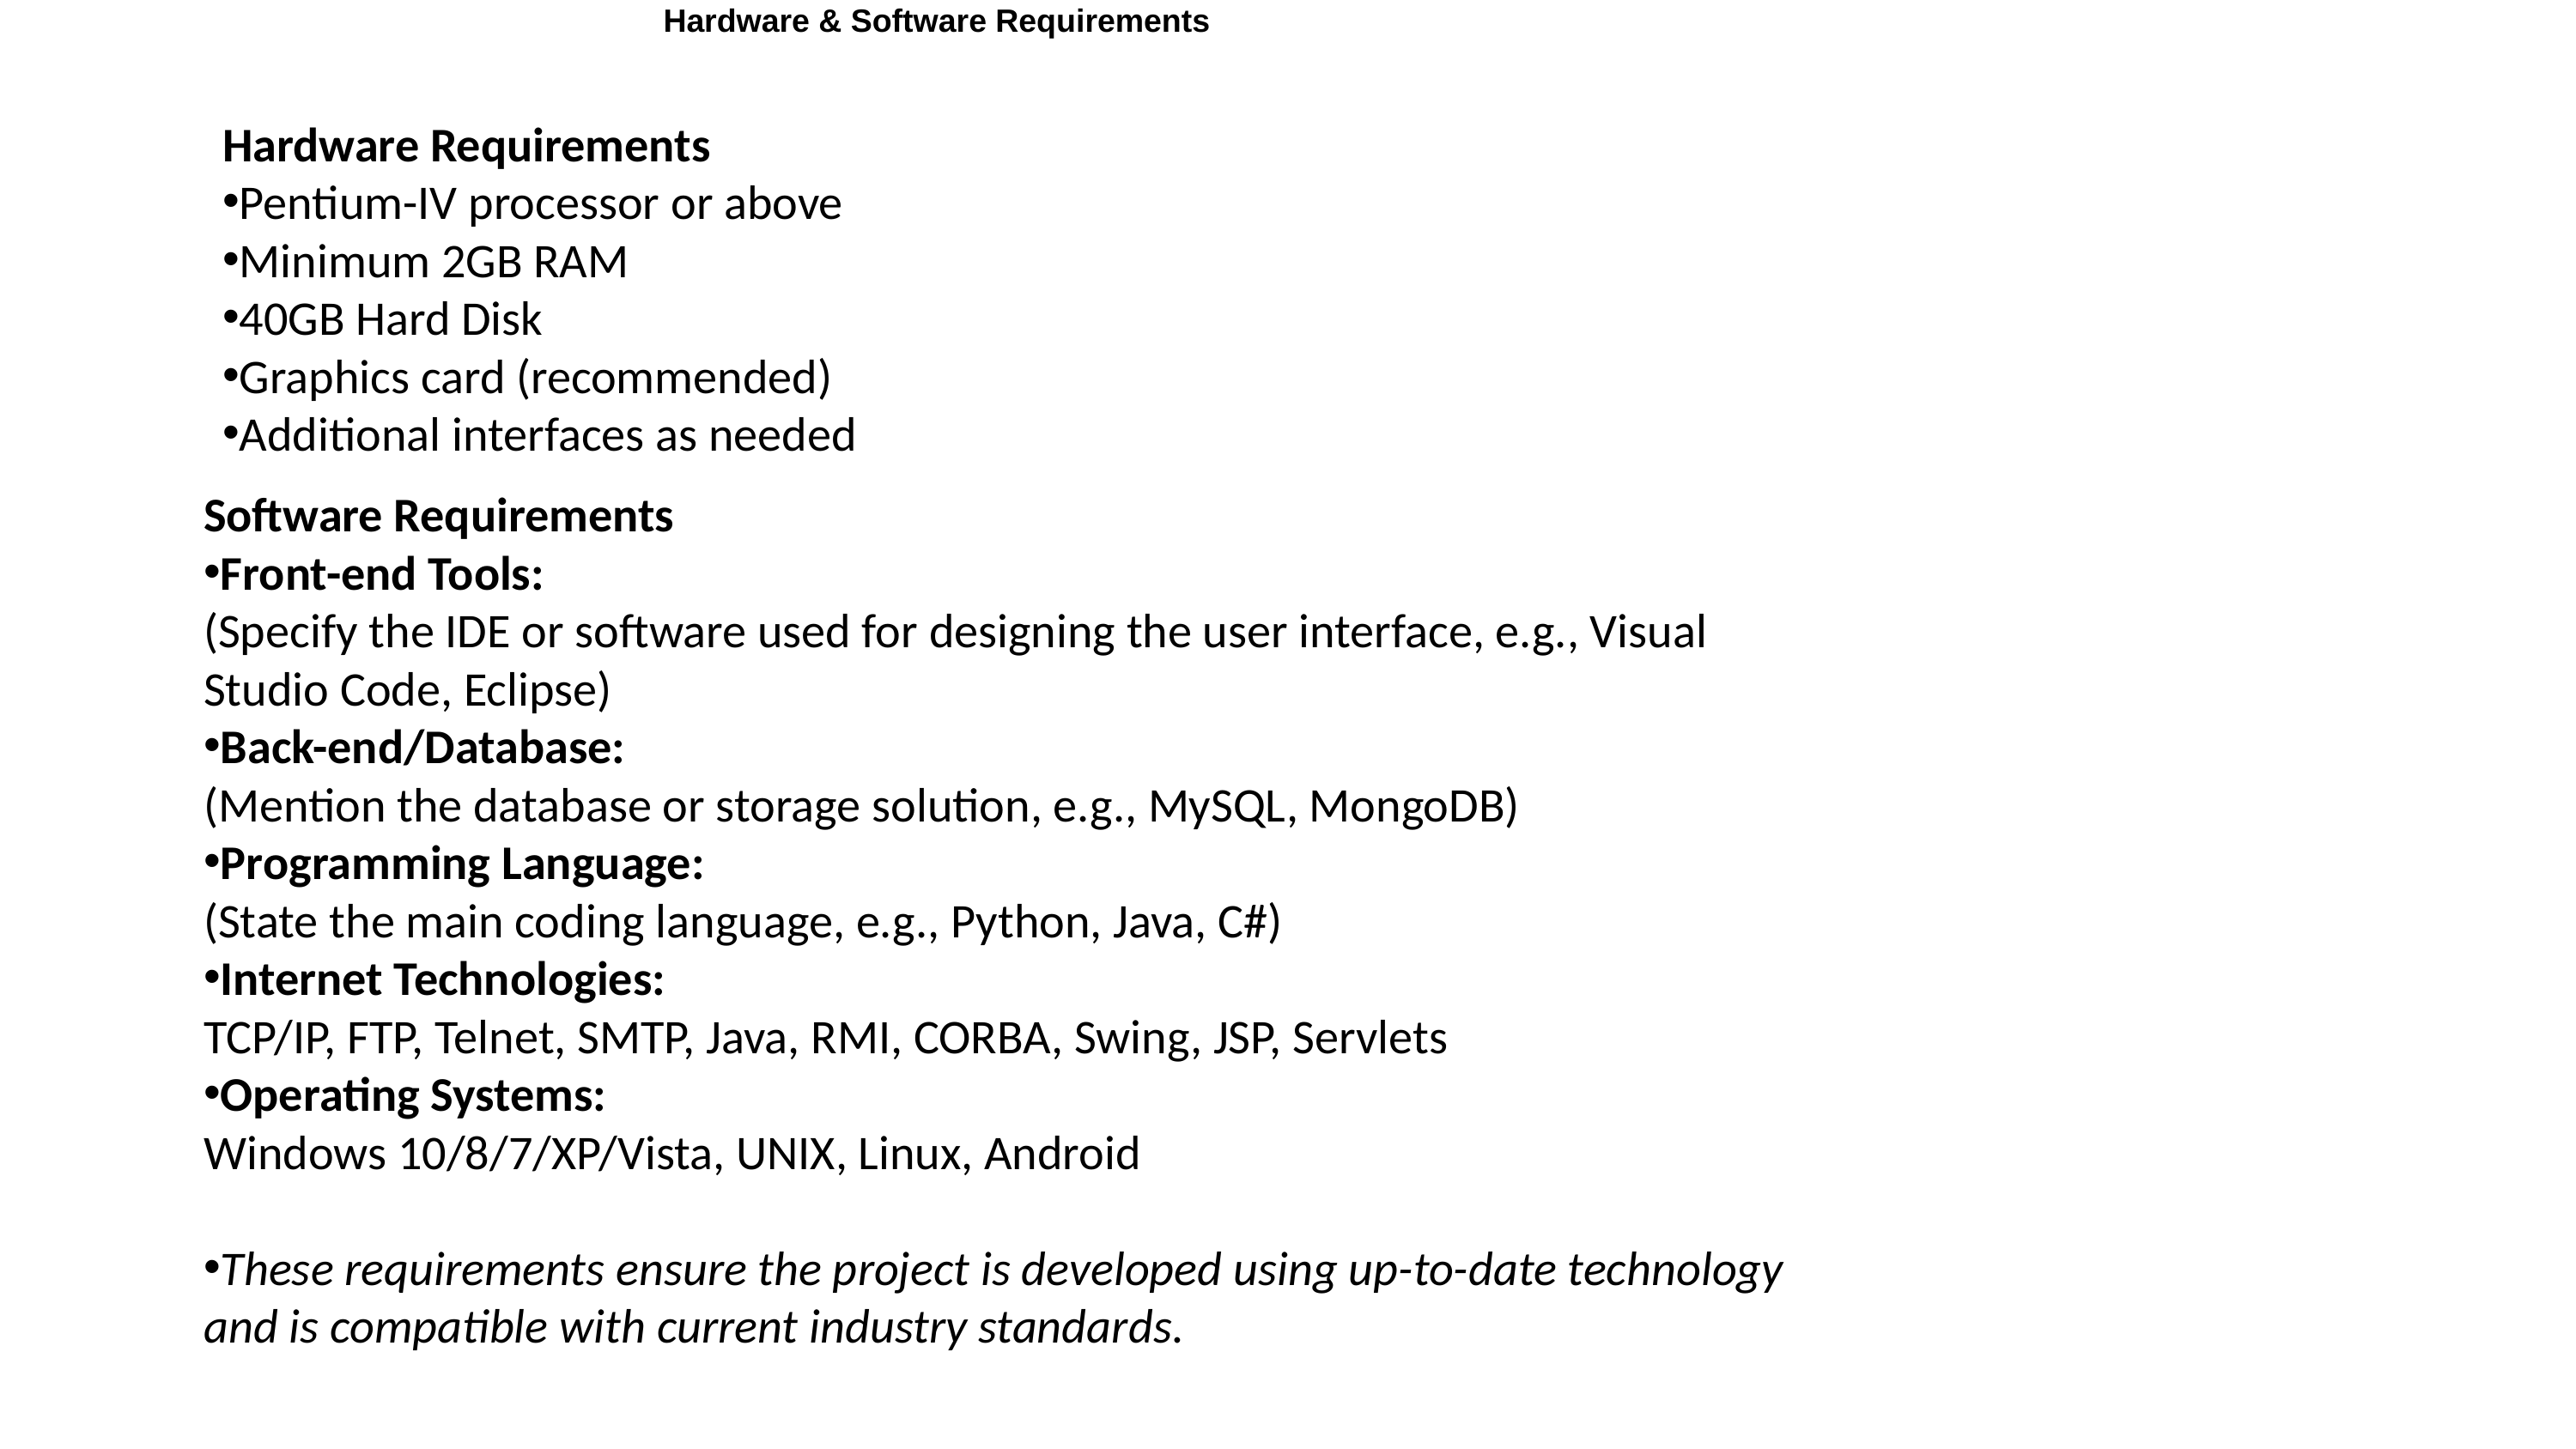

Hardware & Software Requirements

Hardware Requirements
Pentium-IV processor or above
Minimum 2GB RAM
40GB Hard Disk
Graphics card (recommended)
Additional interfaces as needed
Software Requirements
Front-end Tools:
(Specify the IDE or software used for designing the user interface, e.g., Visual Studio Code, Eclipse)
Back-end/Database:
(Mention the database or storage solution, e.g., MySQL, MongoDB)
Programming Language:
(State the main coding language, e.g., Python, Java, C#)
Internet Technologies:
TCP/IP, FTP, Telnet, SMTP, Java, RMI, CORBA, Swing, JSP, Servlets
Operating Systems:
Windows 10/8/7/XP/Vista, UNIX, Linux, Android

These requirements ensure the project is developed using up-to-date technology and is compatible with current industry standards.